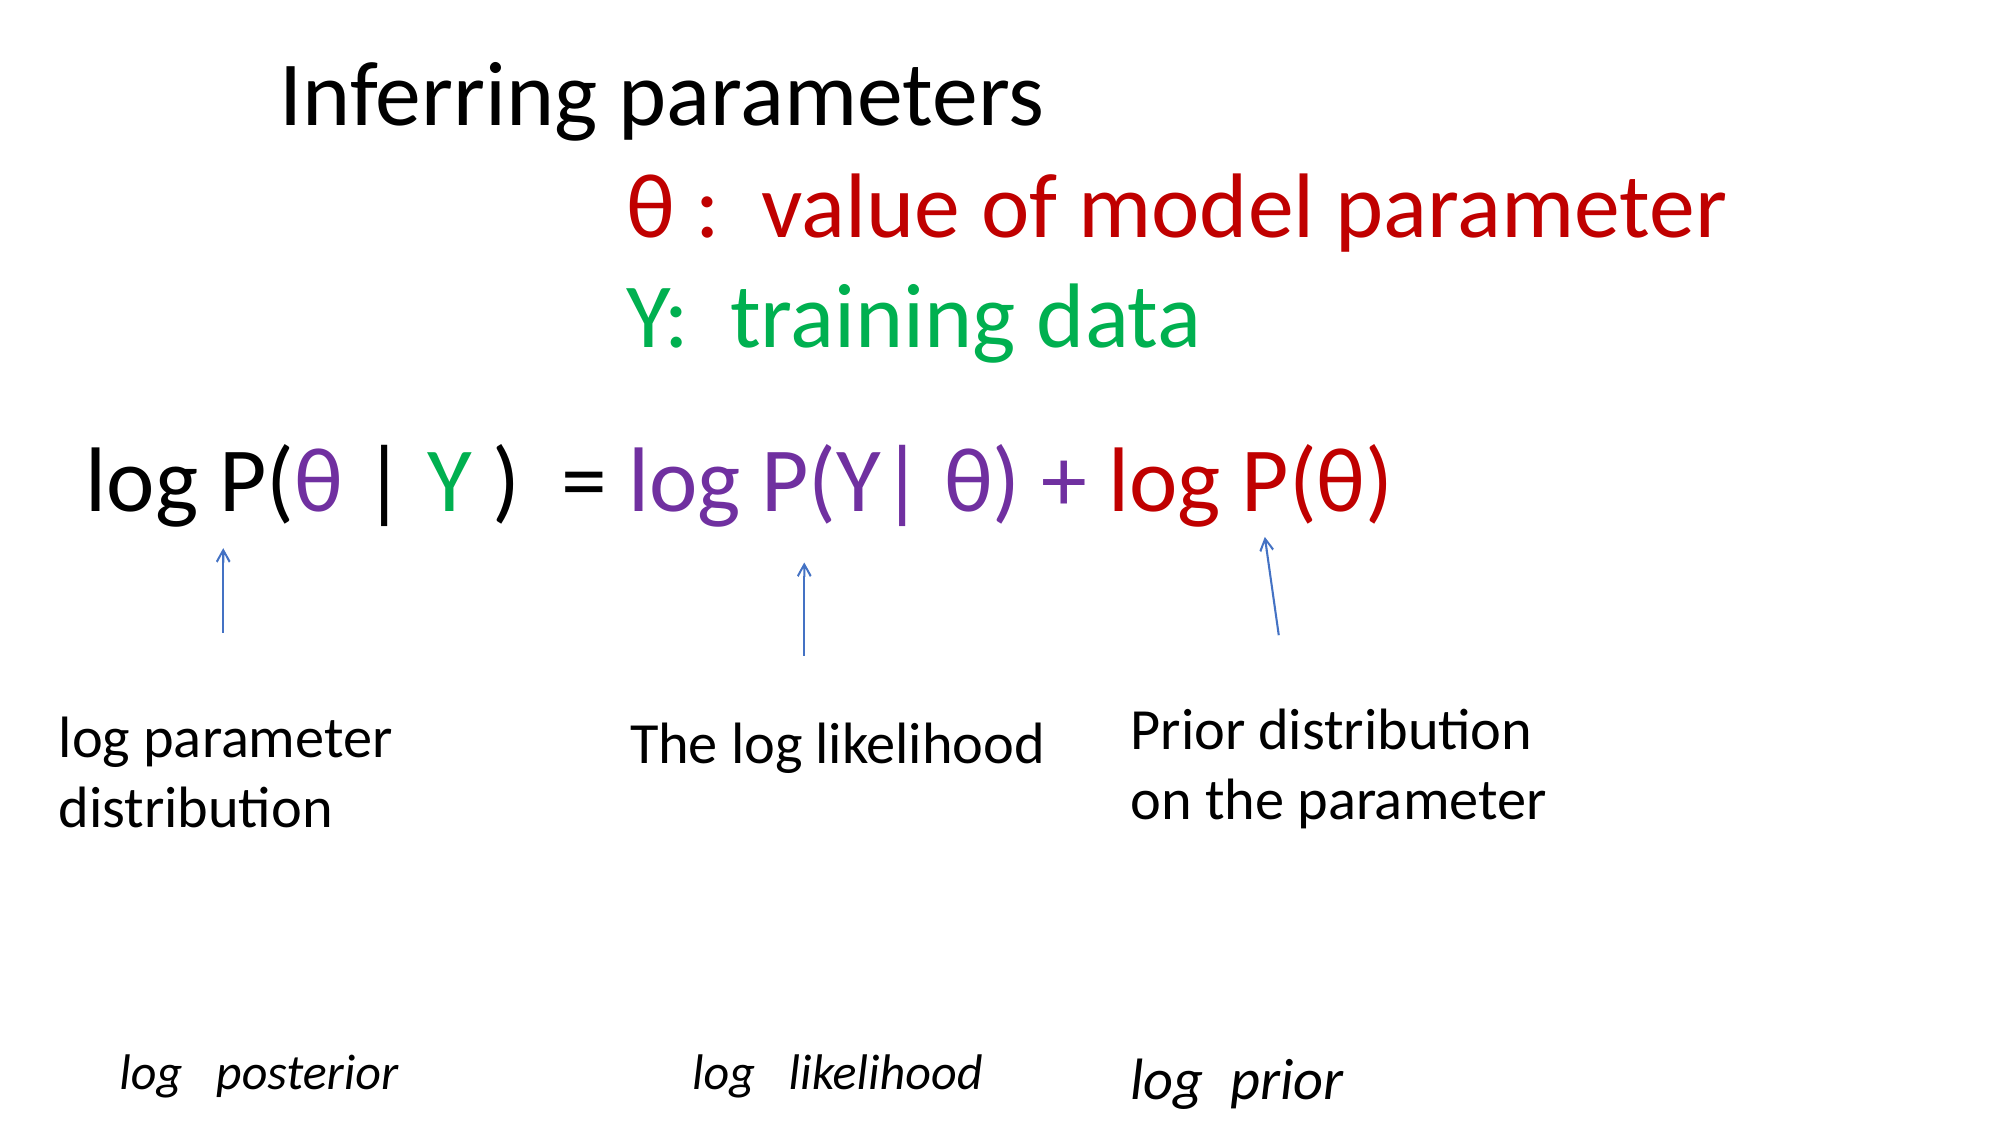

# Inferring parameters
θ :  value of model parameter
Y:  training data
log P(θ | Y )  = log P(Y| θ) + log P(θ)
Prior distribution
on the parameter

log  prior
log parameter distribution
The log likelihood

log   posterior
log   likelihood